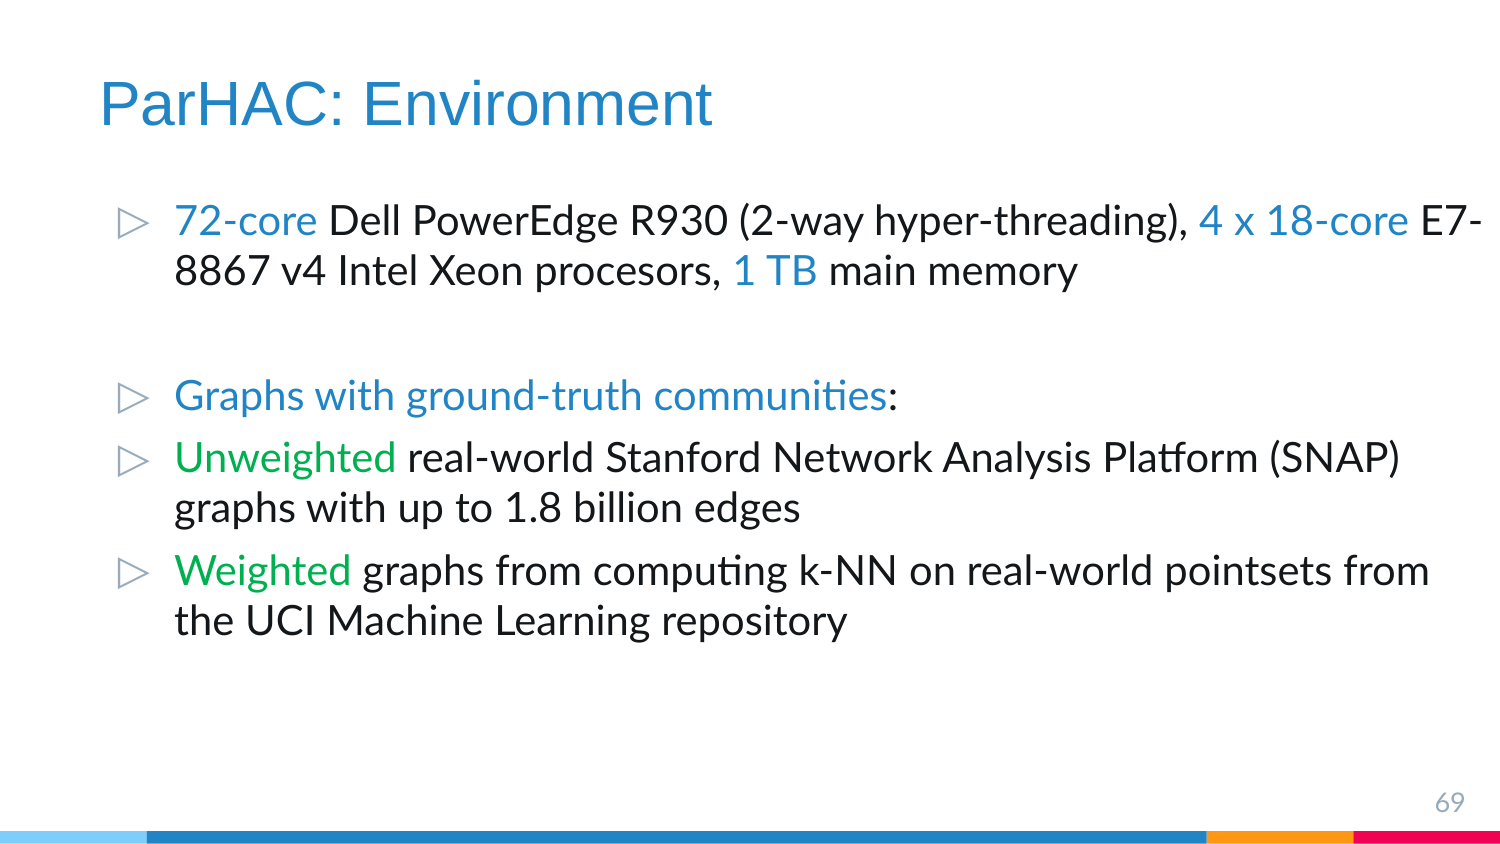

# ParHAC: Environment
72-core Dell PowerEdge R930 (2-way hyper-threading), 4 x 18-core E7-8867 v4 Intel Xeon procesors, 1 TB main memory

Graphs with ground-truth communities:
Unweighted real-world Stanford Network Analysis Platform (SNAP) graphs with up to 1.8 billion edges
Weighted graphs from computing k-NN on real-world pointsets from the UCI Machine Learning repository
69